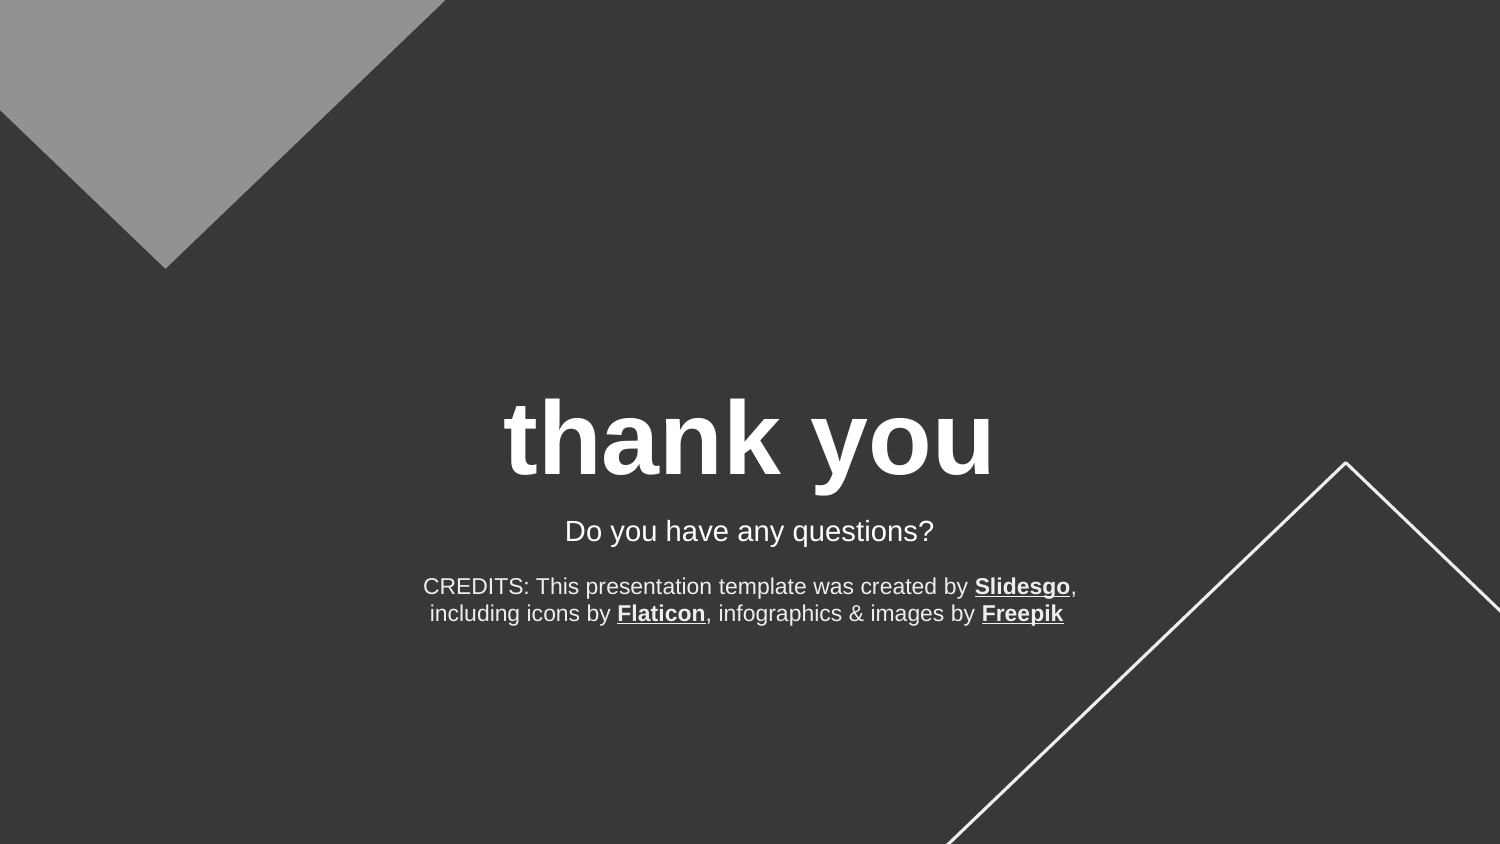

# thank you
Do you have any questions?